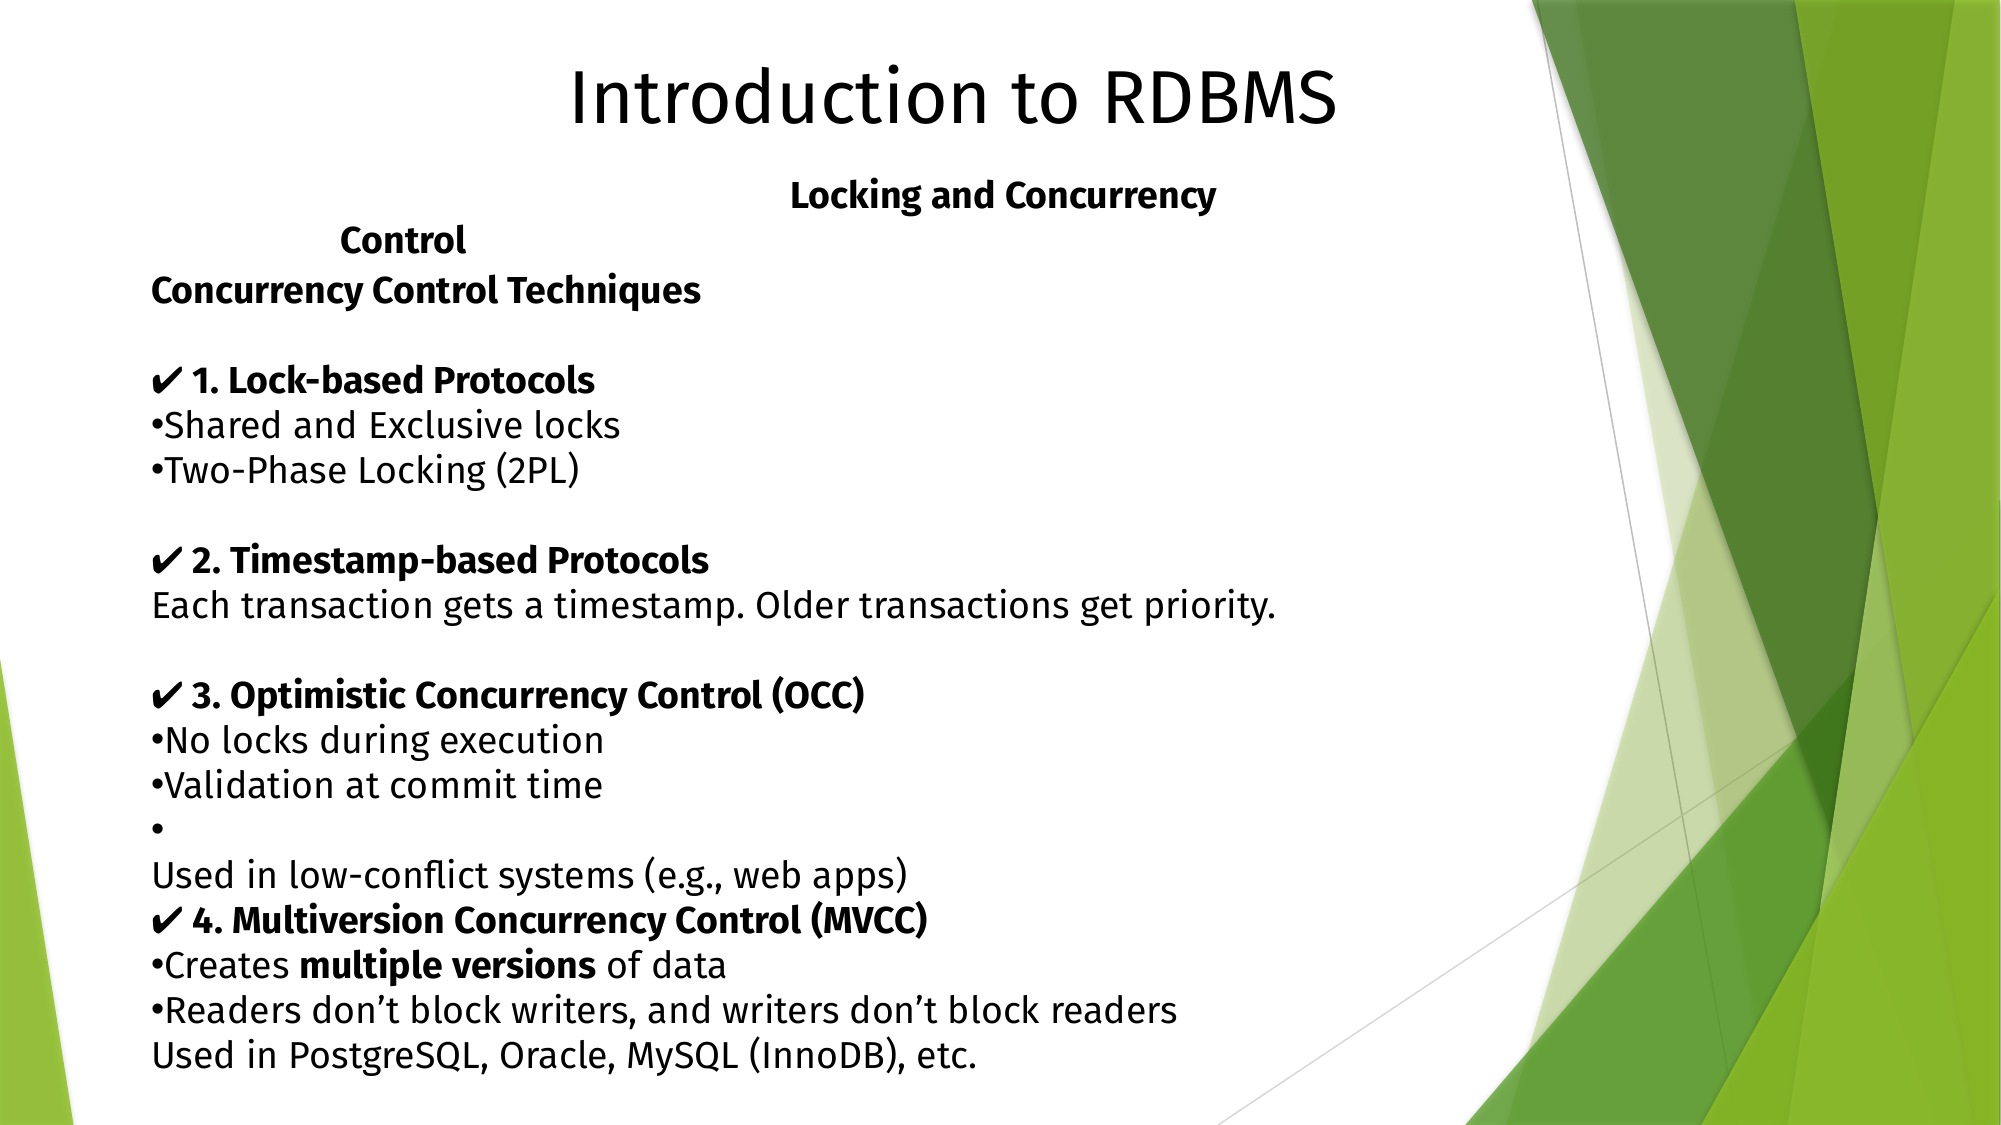

# Introduction to RDBMS
			Locking and Concurrency Control
Concurrency Control Techniques

✔️ 1. Lock-based Protocols
Shared and Exclusive locks
Two-Phase Locking (2PL)

✔️ 2. Timestamp-based Protocols
Each transaction gets a timestamp. Older transactions get priority.

✔️ 3. Optimistic Concurrency Control (OCC)
No locks during execution
Validation at commit time
Used in low-conflict systems (e.g., web apps)
✔️ 4. Multiversion Concurrency Control (MVCC)
Creates multiple versions of data
Readers don’t block writers, and writers don’t block readers
Used in PostgreSQL, Oracle, MySQL (InnoDB), etc.